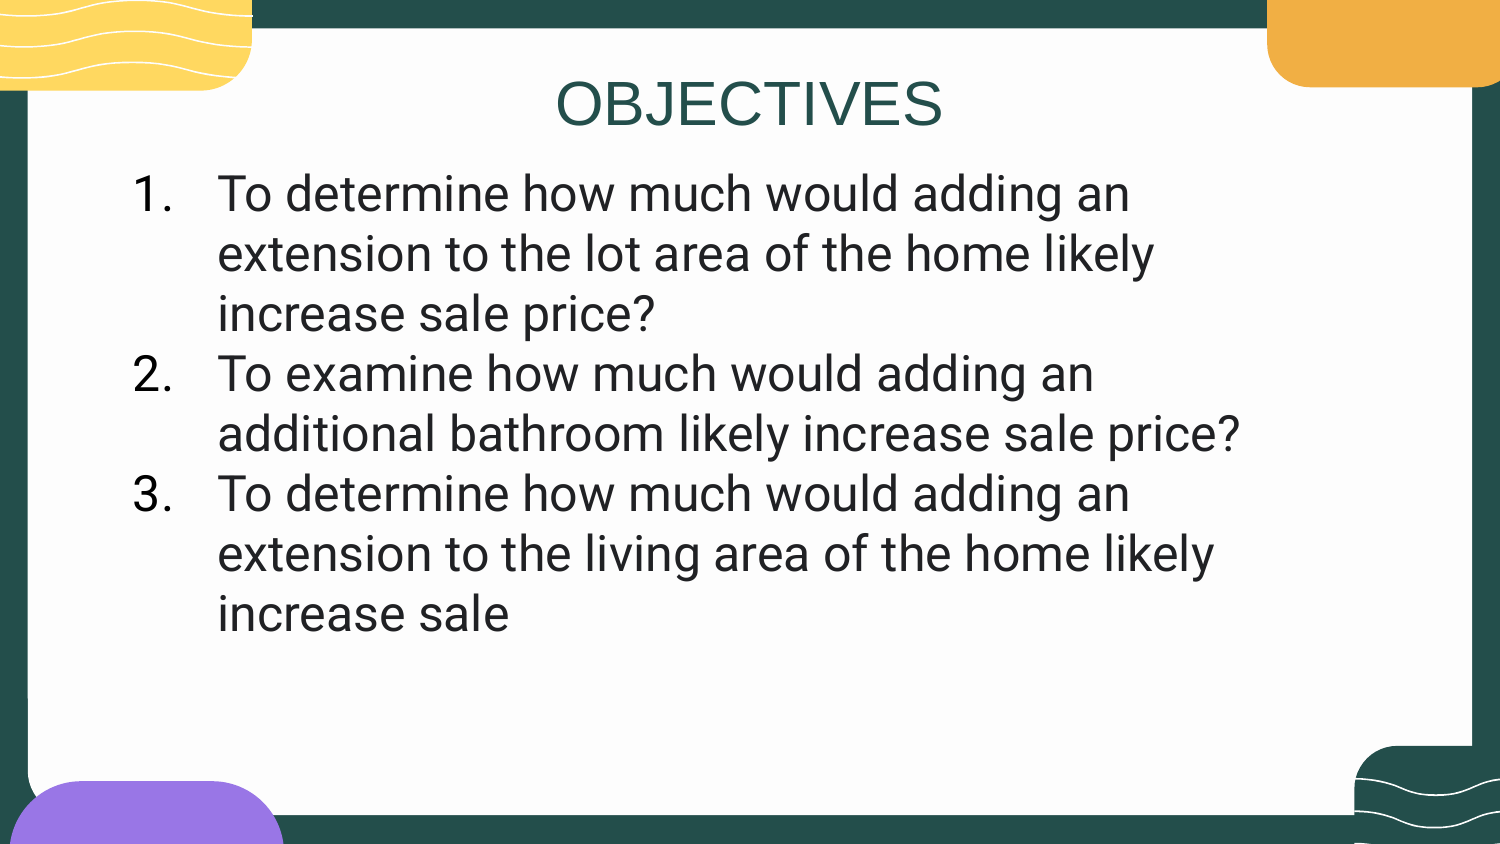

# OBJECTIVES
To determine how much would adding an extension to the lot area of the home likely increase sale price?
To examine how much would adding an additional bathroom likely increase sale price?
To determine how much would adding an extension to the living area of the home likely increase sale